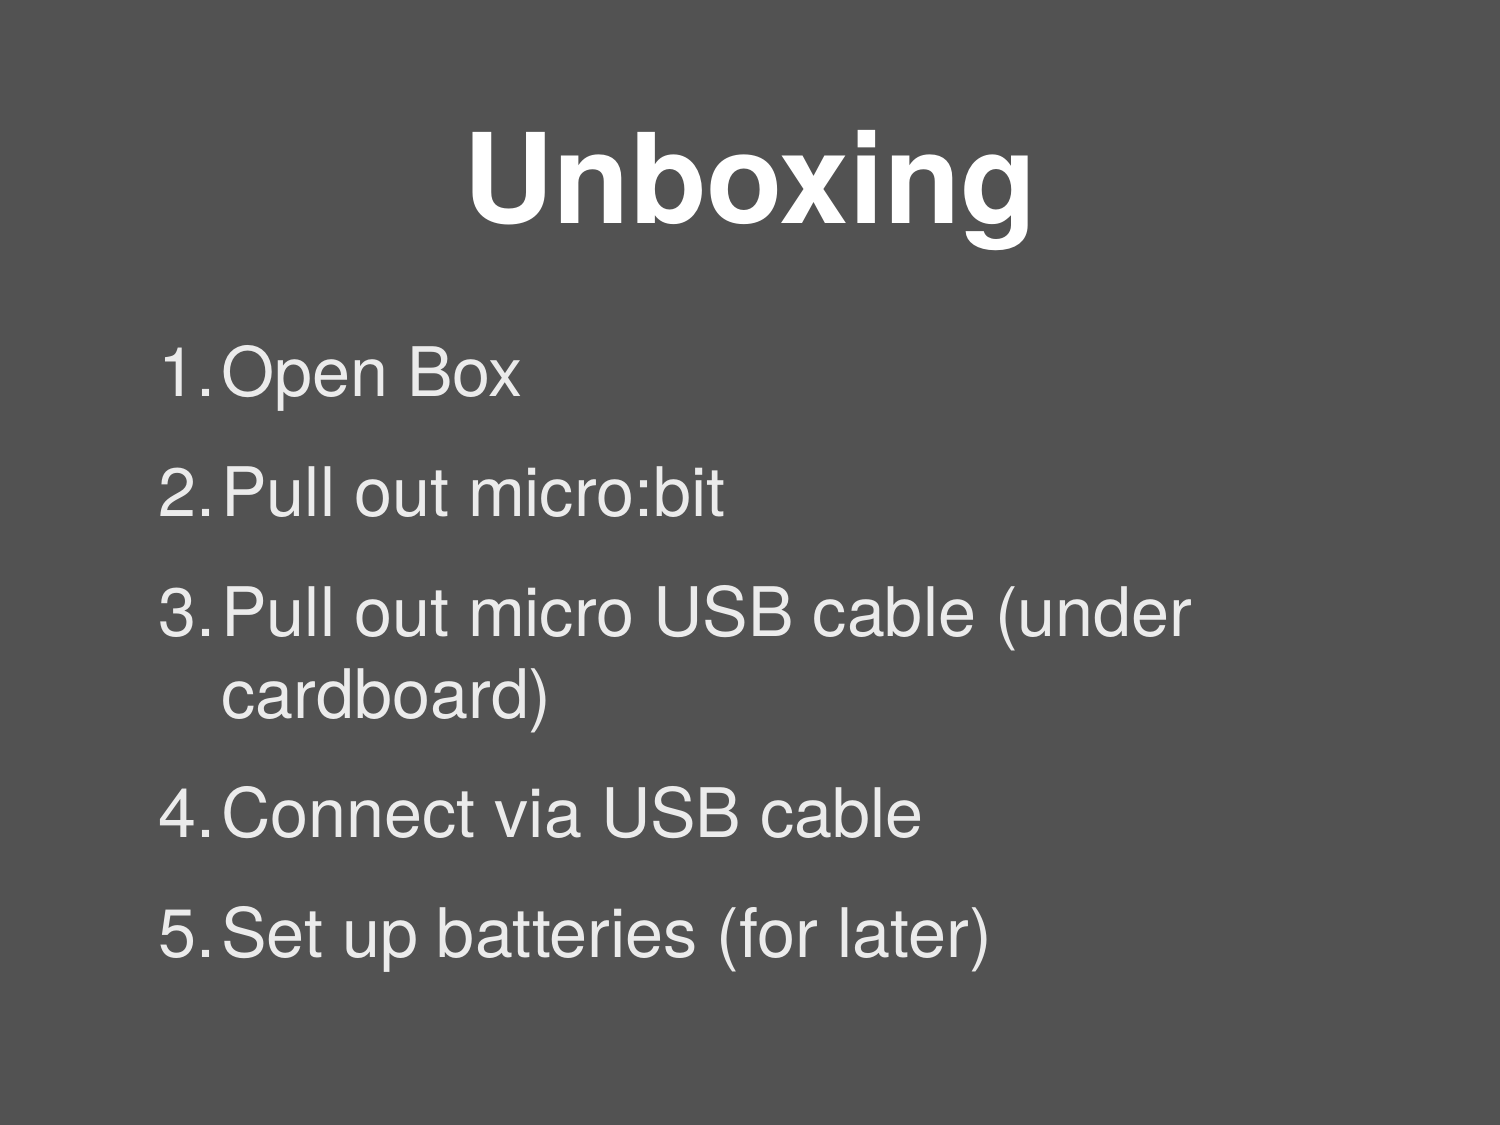

# Unboxing
Open Box
Pull out micro:bit
Pull out micro USB cable (under cardboard)
Connect via USB cable
Set up batteries (for later)